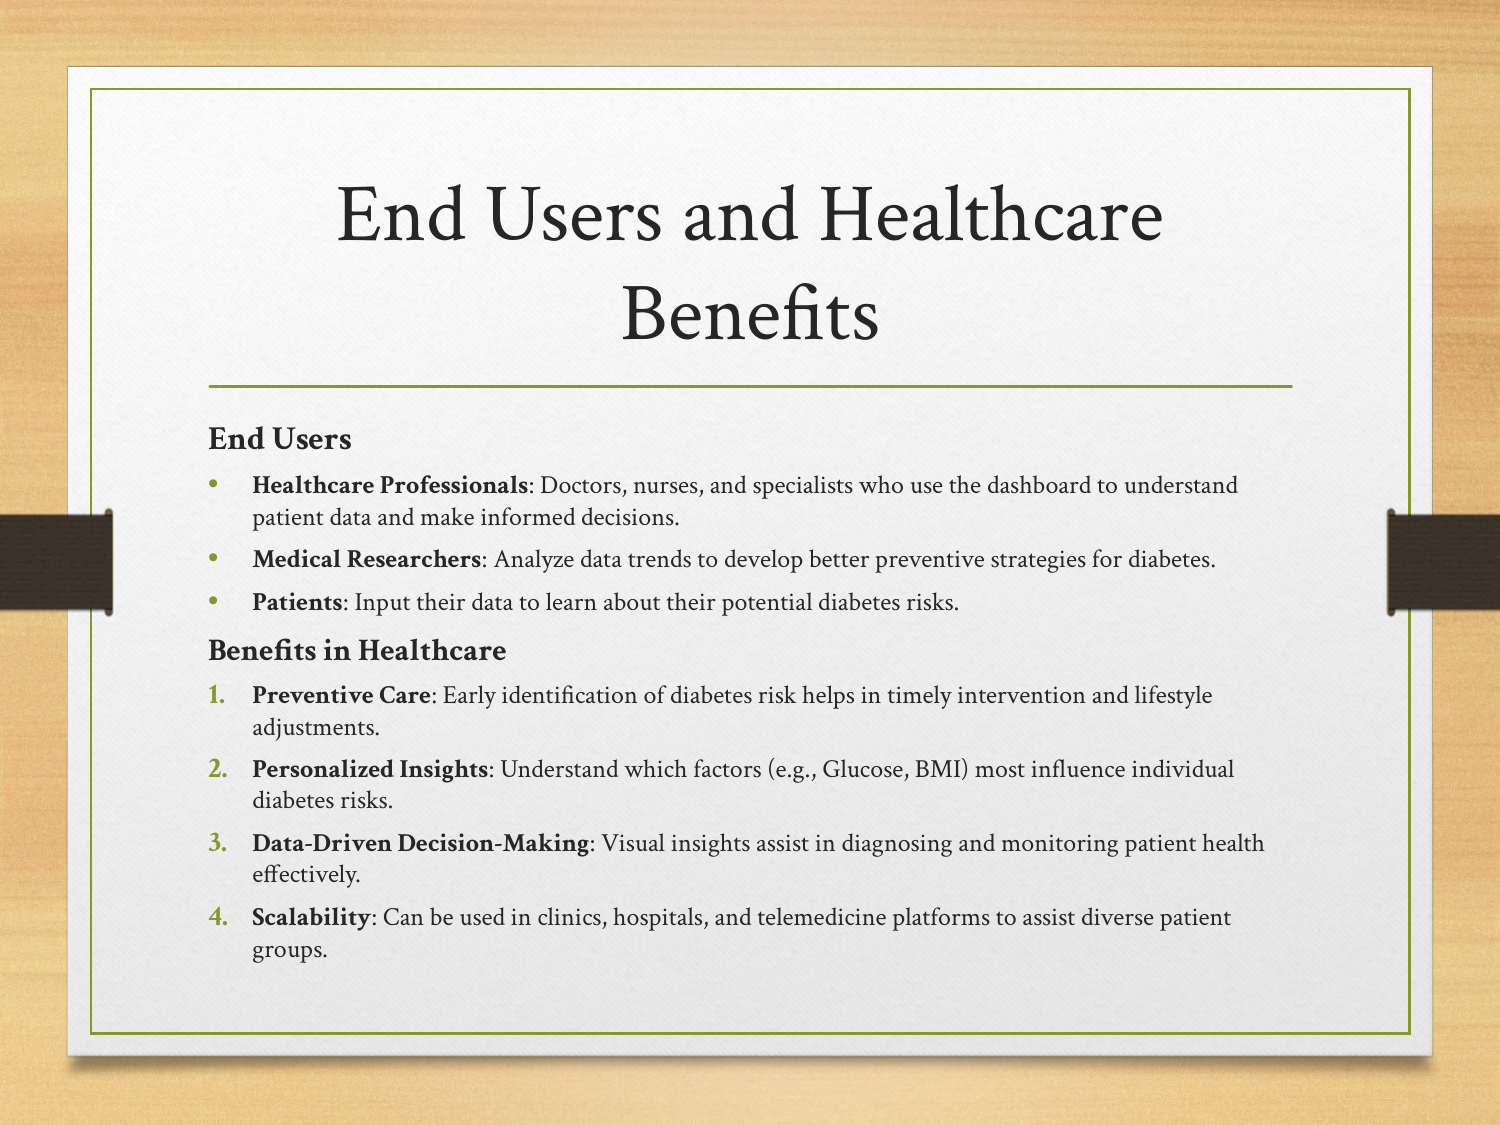

# End Users and Healthcare Benefits
End Users
Healthcare Professionals: Doctors, nurses, and specialists who use the dashboard to understand patient data and make informed decisions.
Medical Researchers: Analyze data trends to develop better preventive strategies for diabetes.
Patients: Input their data to learn about their potential diabetes risks.
Benefits in Healthcare
Preventive Care: Early identification of diabetes risk helps in timely intervention and lifestyle adjustments.
Personalized Insights: Understand which factors (e.g., Glucose, BMI) most influence individual diabetes risks.
Data-Driven Decision-Making: Visual insights assist in diagnosing and monitoring patient health effectively.
Scalability: Can be used in clinics, hospitals, and telemedicine platforms to assist diverse patient groups.